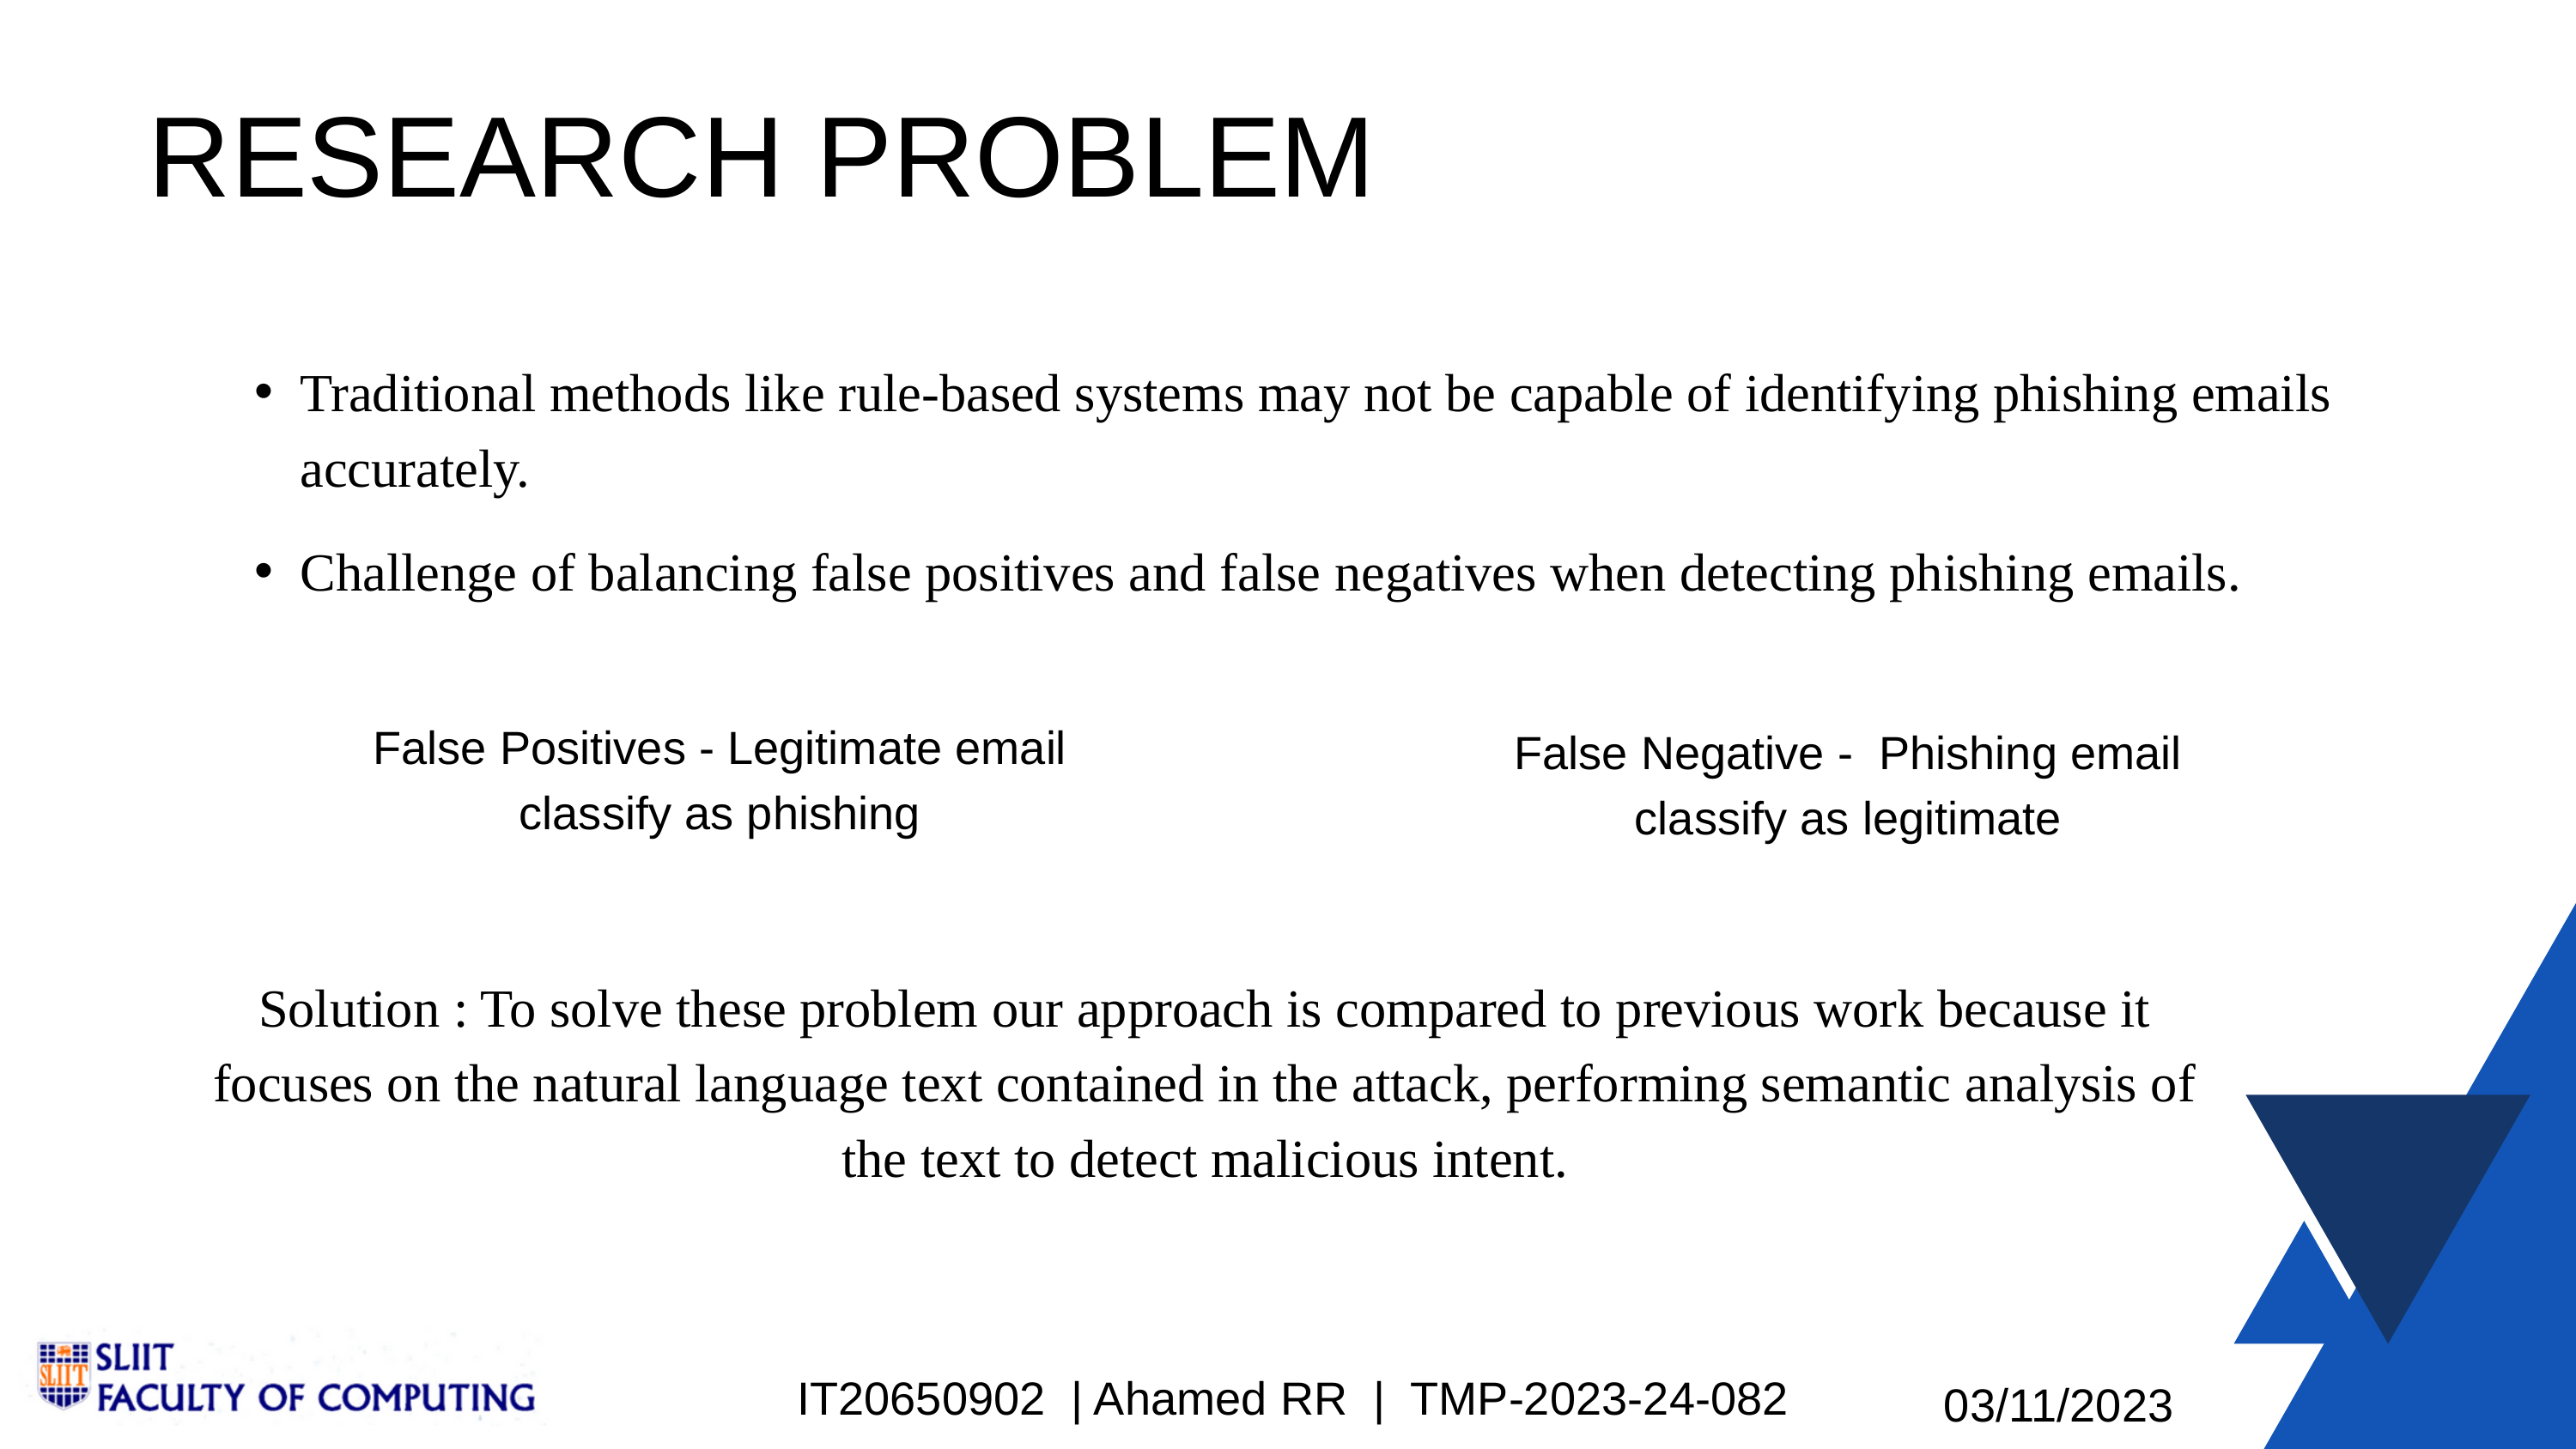

RESEARCH PROBLEM

Traditional methods like rule-based systems may not be capable of identifying phishing emails accurately.
Challenge of balancing false positives and false negatives when detecting phishing emails.
False Positives - Legitimate email classify as phishing
False Negative -  Phishing email classify as legitimate

Solution : To solve these problem our approach is compared to previous work because it focuses on the natural language text contained in the attack, performing semantic analysis of the text to detect malicious intent.

IT20650902  | Ahamed RR  |  TMP-2023-24-082
03/11/2023